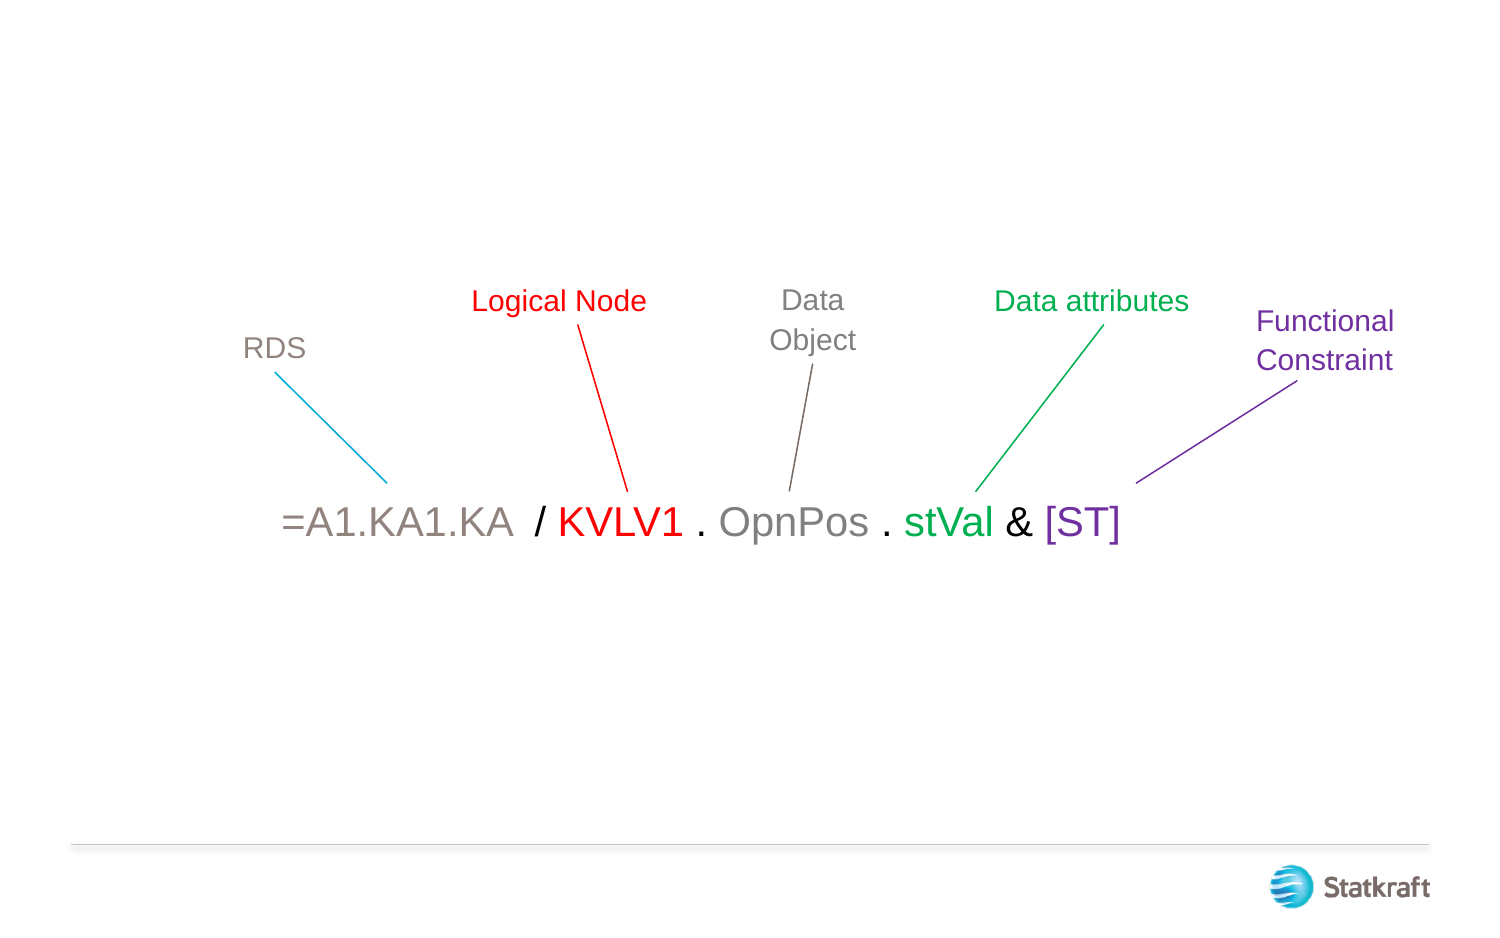

Data Object
Logical Node
Data attributes
Functional Constraint
RDS
      =A1.KA1.KA  / KVLV1 . OpnPos . stVal & [ST]